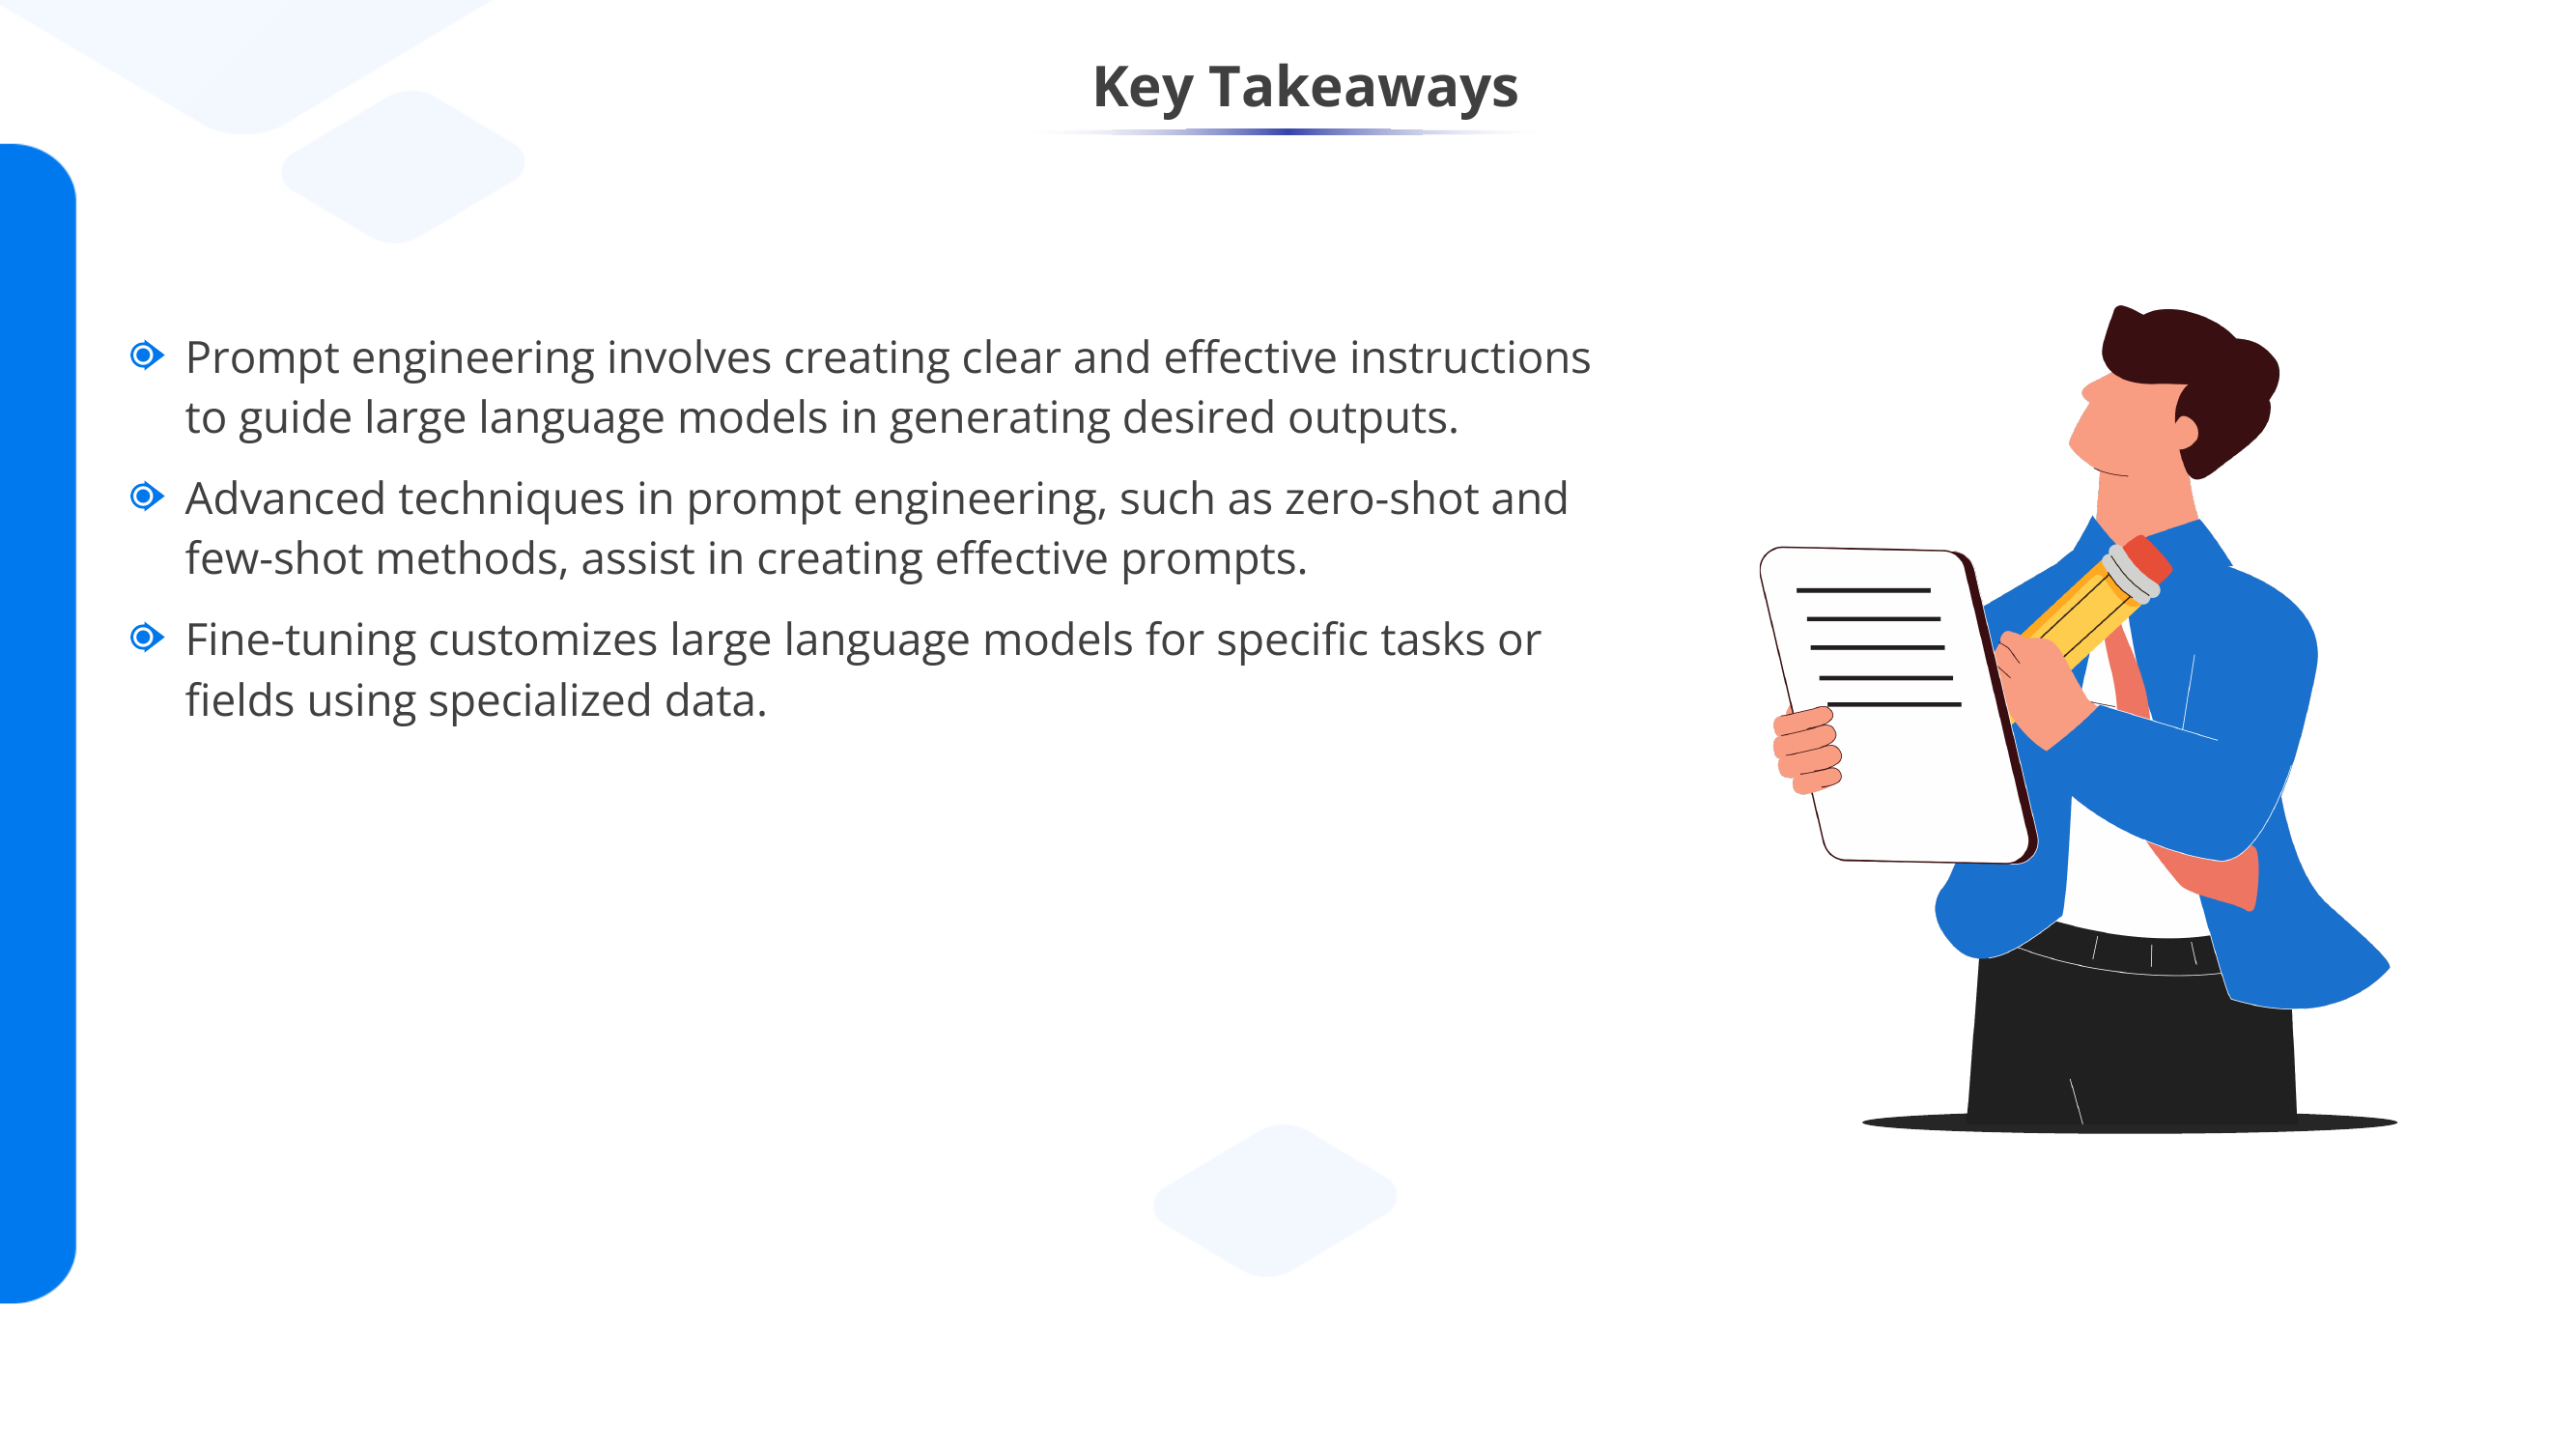

Prompt engineering involves creating clear and effective instructions to guide large language models in generating desired outputs.
Advanced techniques in prompt engineering, such as zero-shot and few-shot methods, assist in creating effective prompts.
Fine-tuning customizes large language models for specific tasks or fields using specialized data.